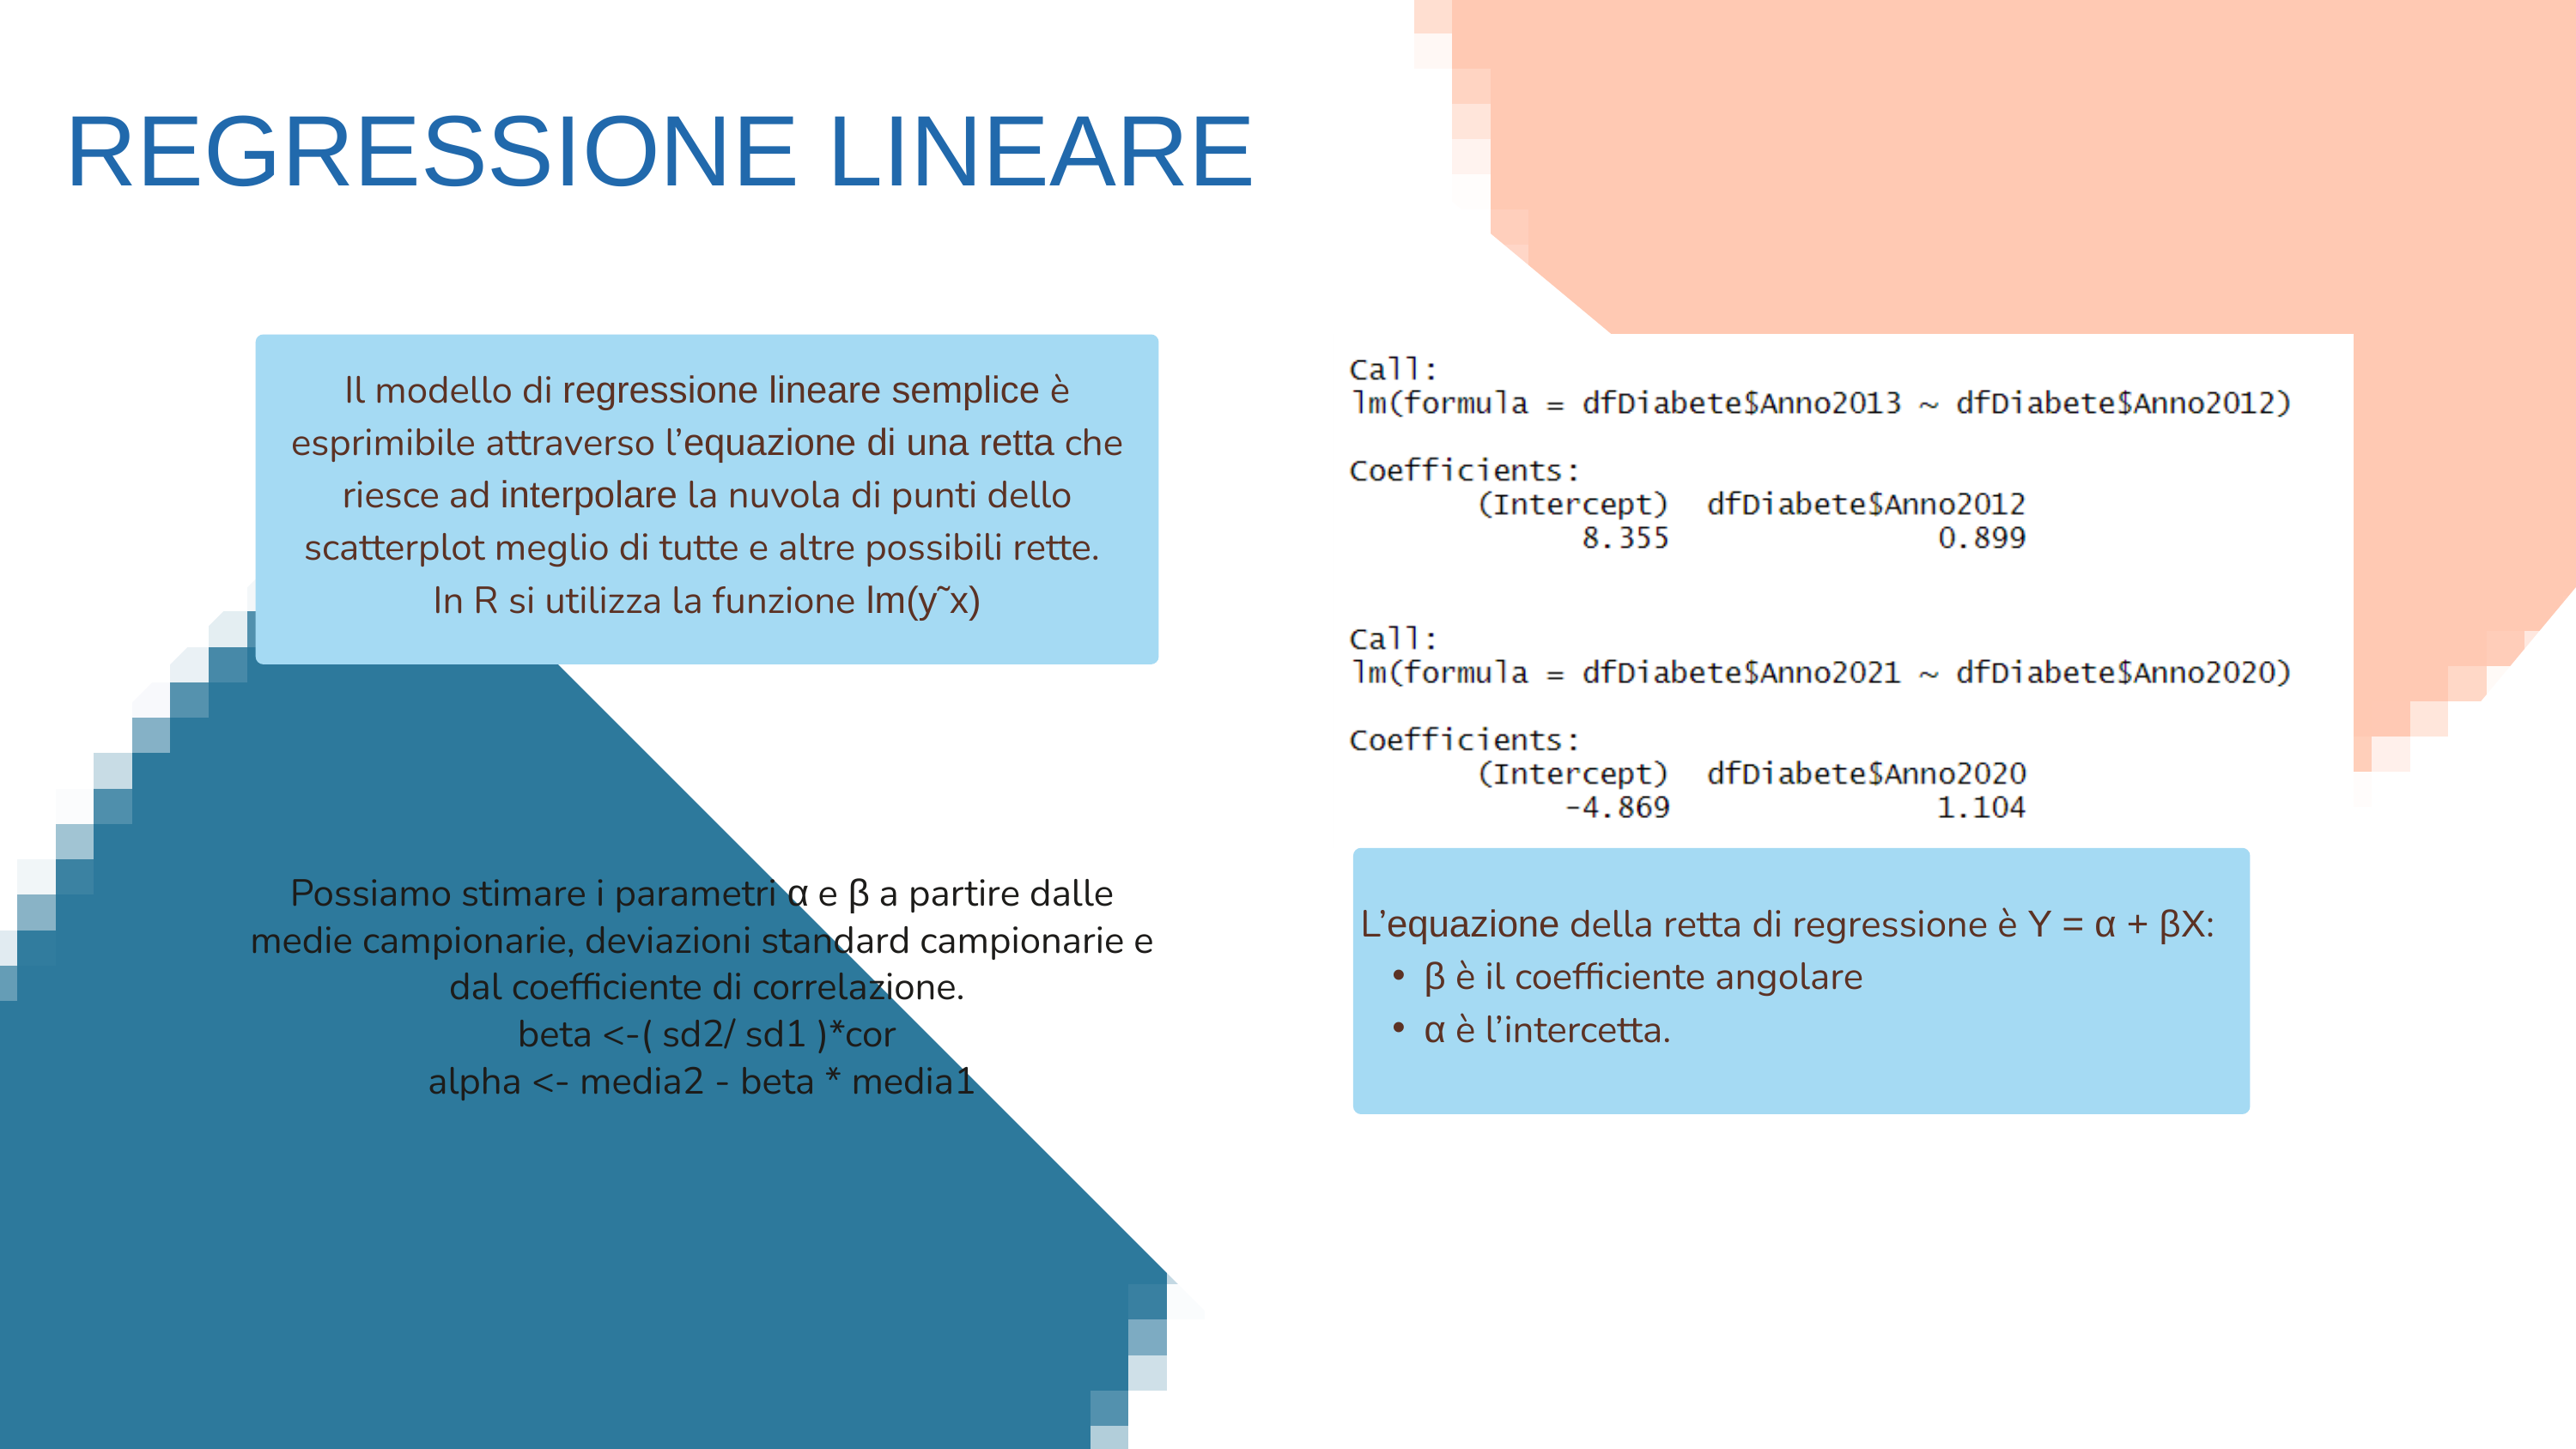

REGRESSIONE LINEARE

Il modello di regressione lineare semplice è esprimibile attraverso l’equazione di una retta che riesce ad interpolare la nuvola di punti dello scatterplot meglio di tutte e altre possibili rette.
In R si utilizza la funzione lm(y˜x)

L’equazione della retta di regressione è Y = α + βX:
β è il coefficiente angolare
α è l’intercetta.
Possiamo stimare i parametri α e β a partire dalle
medie campionarie, deviazioni standard campionarie e
dal coefficiente di correlazione.
beta <-( sd2/ sd1 )*cor
alpha <- media2 - beta * media1